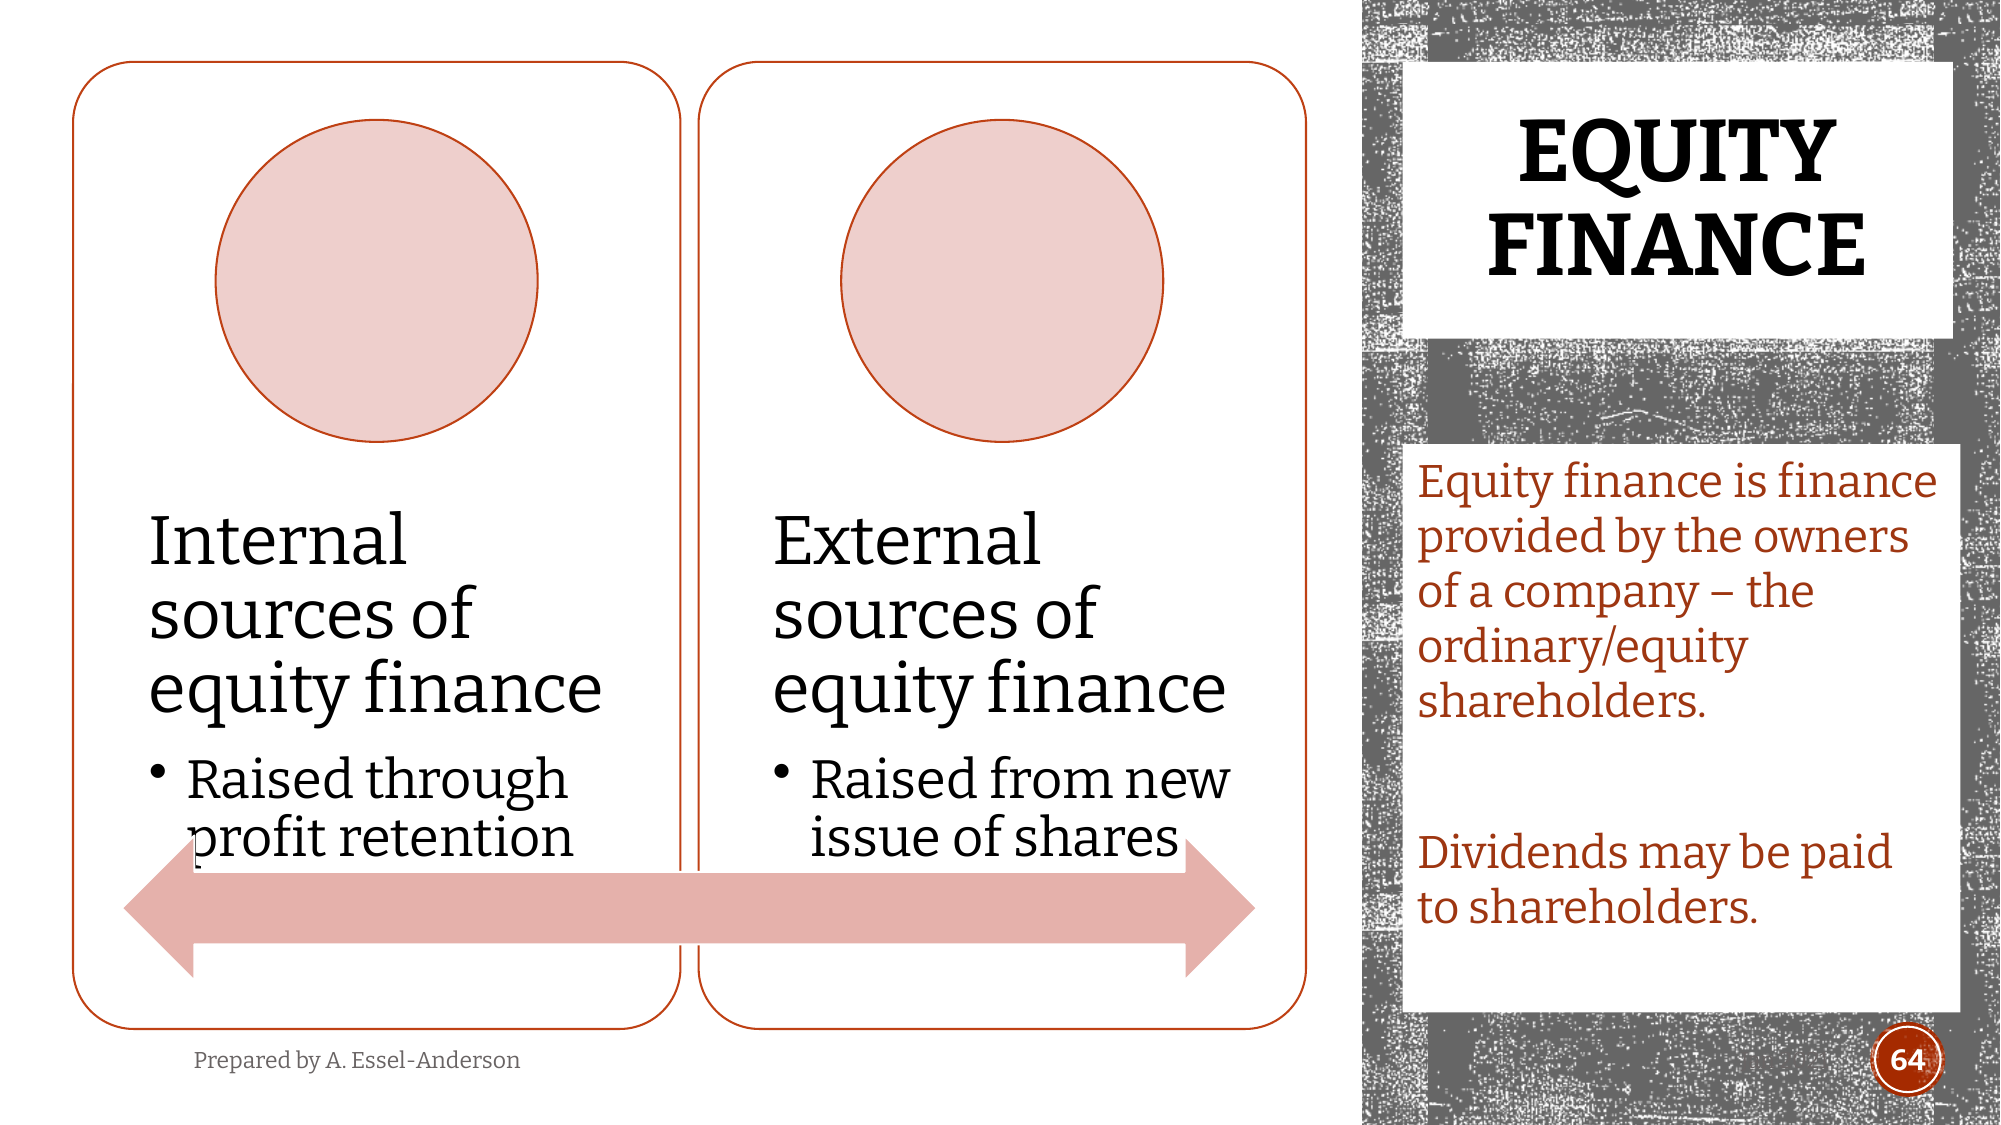

Internal sources of equity finance
Raised through profit retention
External sources of equity finance
Raised from new issue of shares
# Equity finance
Equity finance is finance provided by the owners of a company – the ordinary/equity shareholders.

Dividends may be paid to shareholders.

Prepared by A. Essel-Anderson
Jan 2021
64